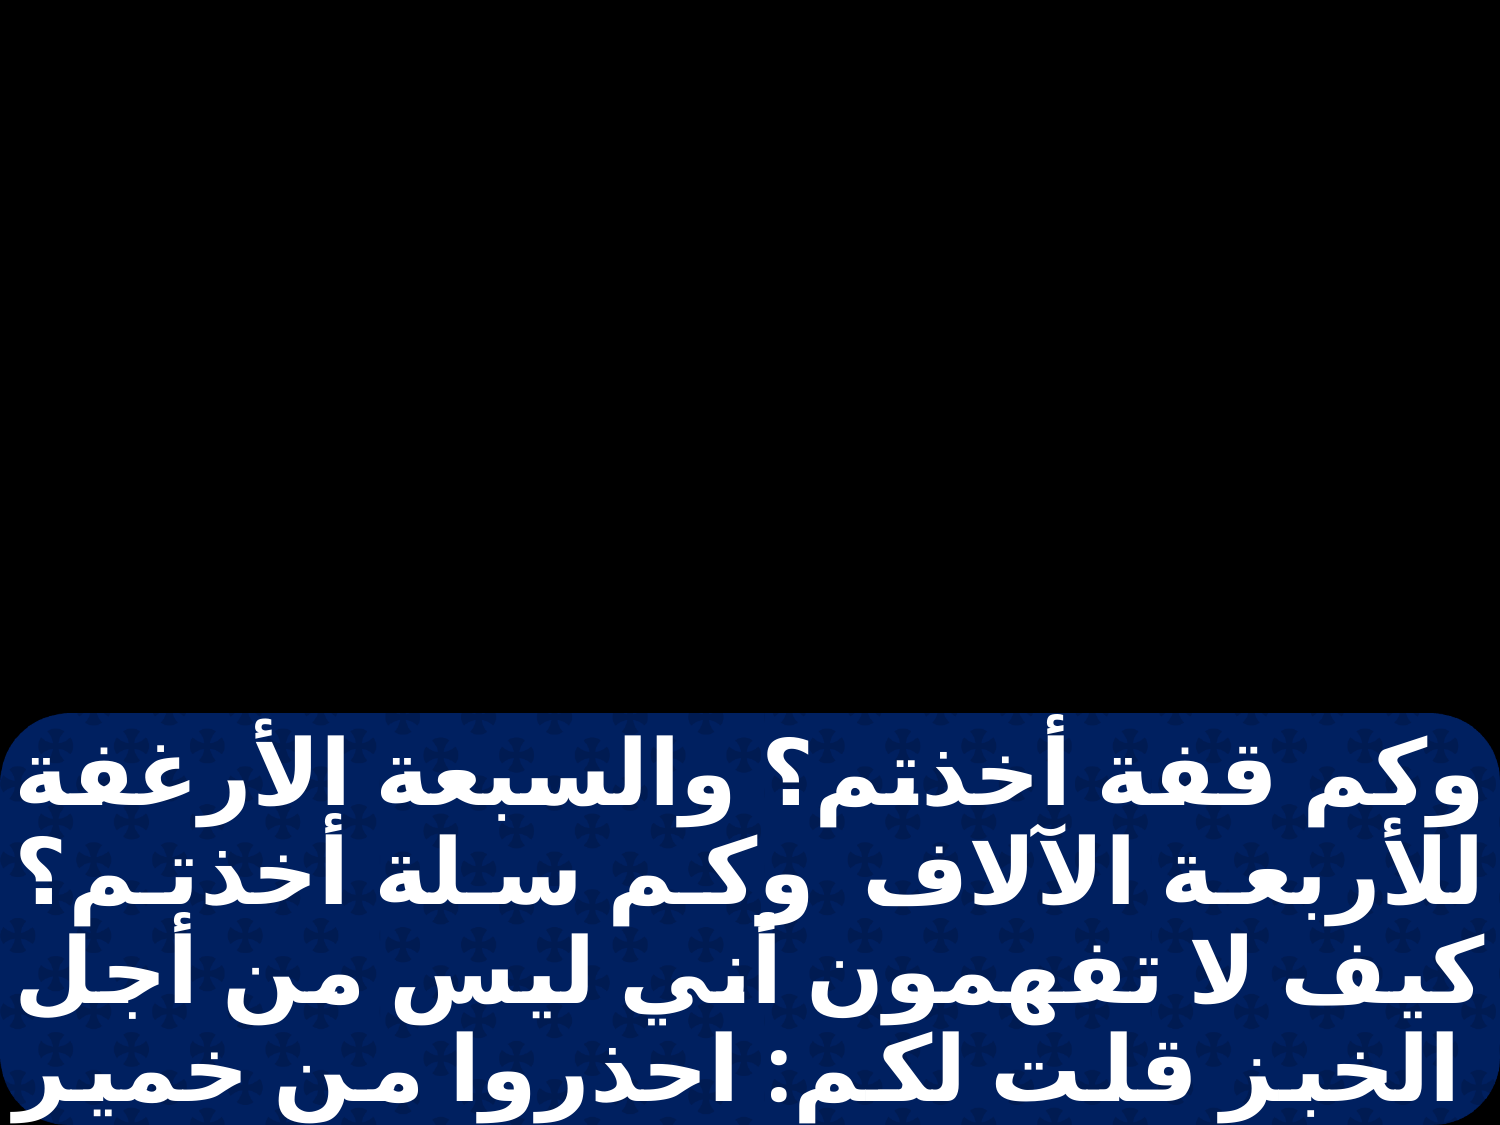

وكم قفة أخذتم؟ والسبعة الأرغفة للأربعة الآلاف  وكم سلة أخذتم؟ كيف لا تفهمون أني ليس من أجل  الخبز قلت لكم: احذروا من خمير الفريسيين  والصدوقين ". حينئذ فهموا أنه لم يوصهم أن